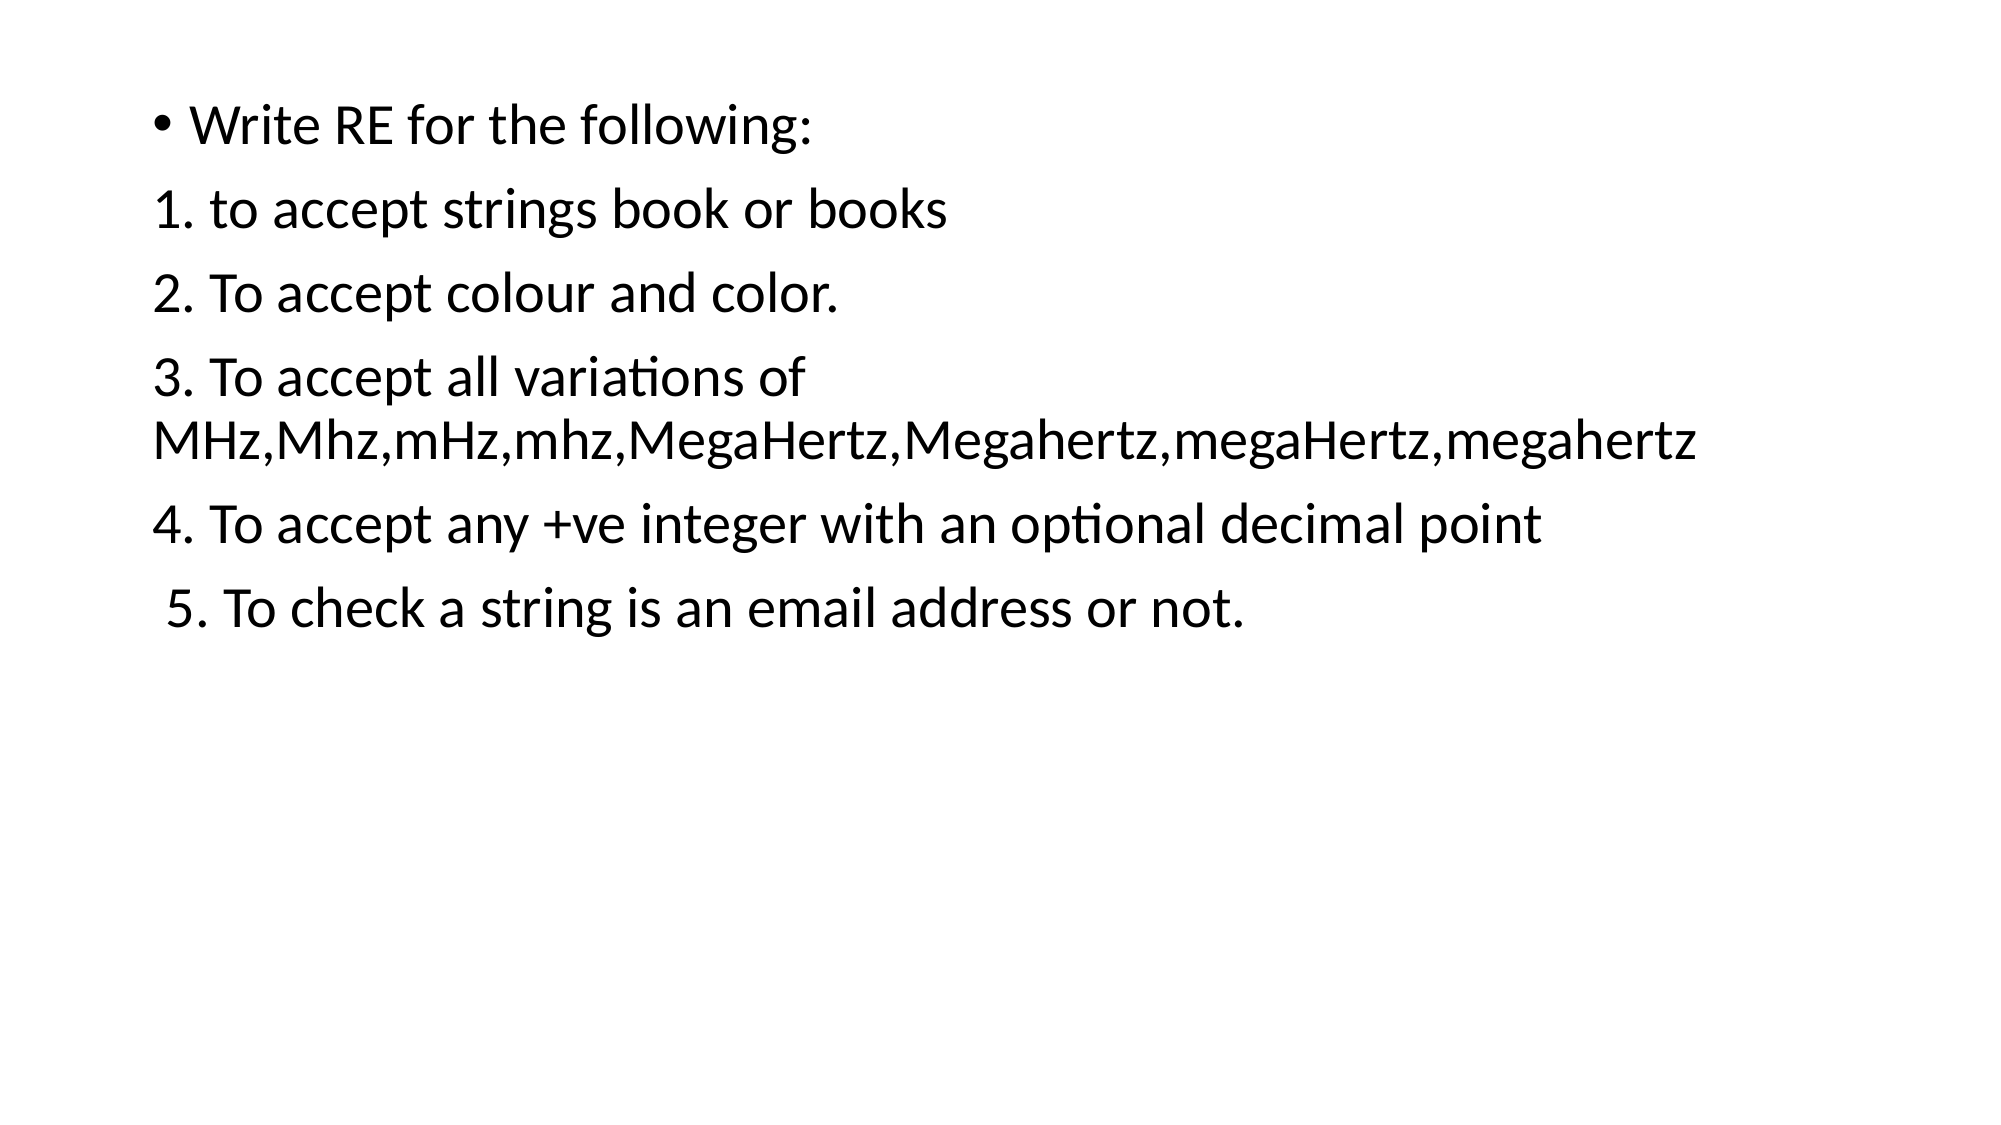

Write RE for the following:
1. to accept strings book or books
2. To accept colour and color.
3. To accept all variations of  MHz,Mhz,mHz,mhz,MegaHertz,Megahertz,megaHertz,megahertz
4. To accept any +ve integer with an optional decimal point
 5. To check a string is an email address or not.